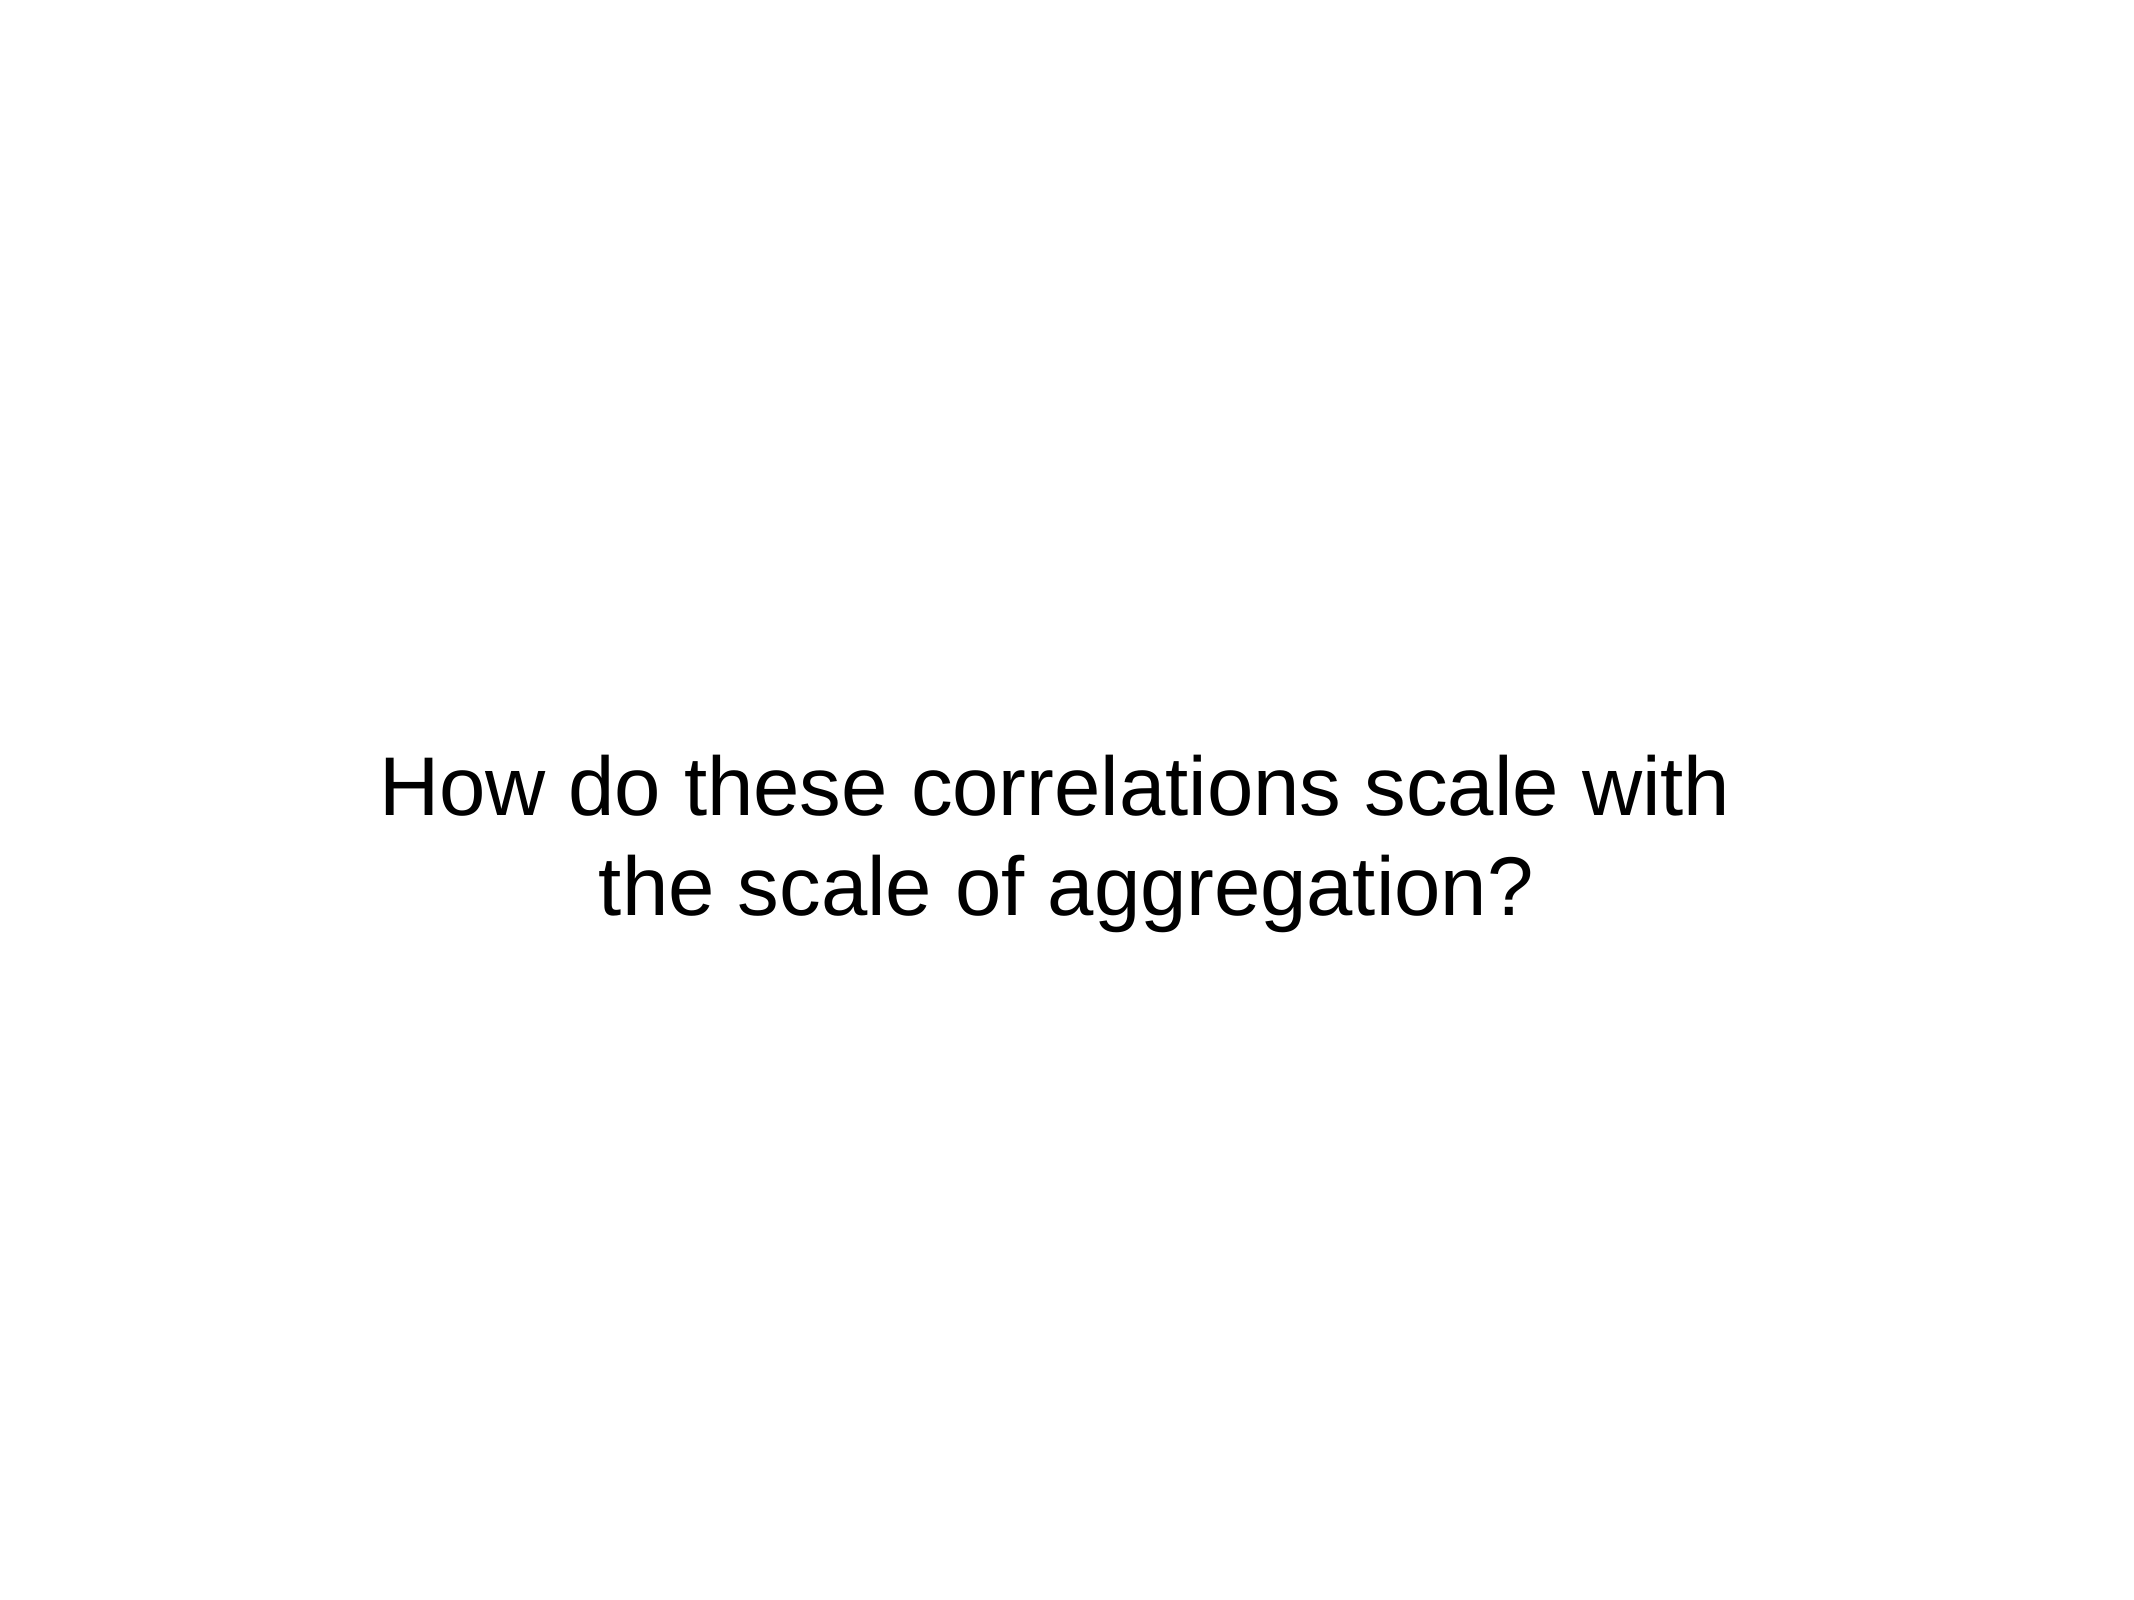

# How do these correlations scale with the scale of aggregation?